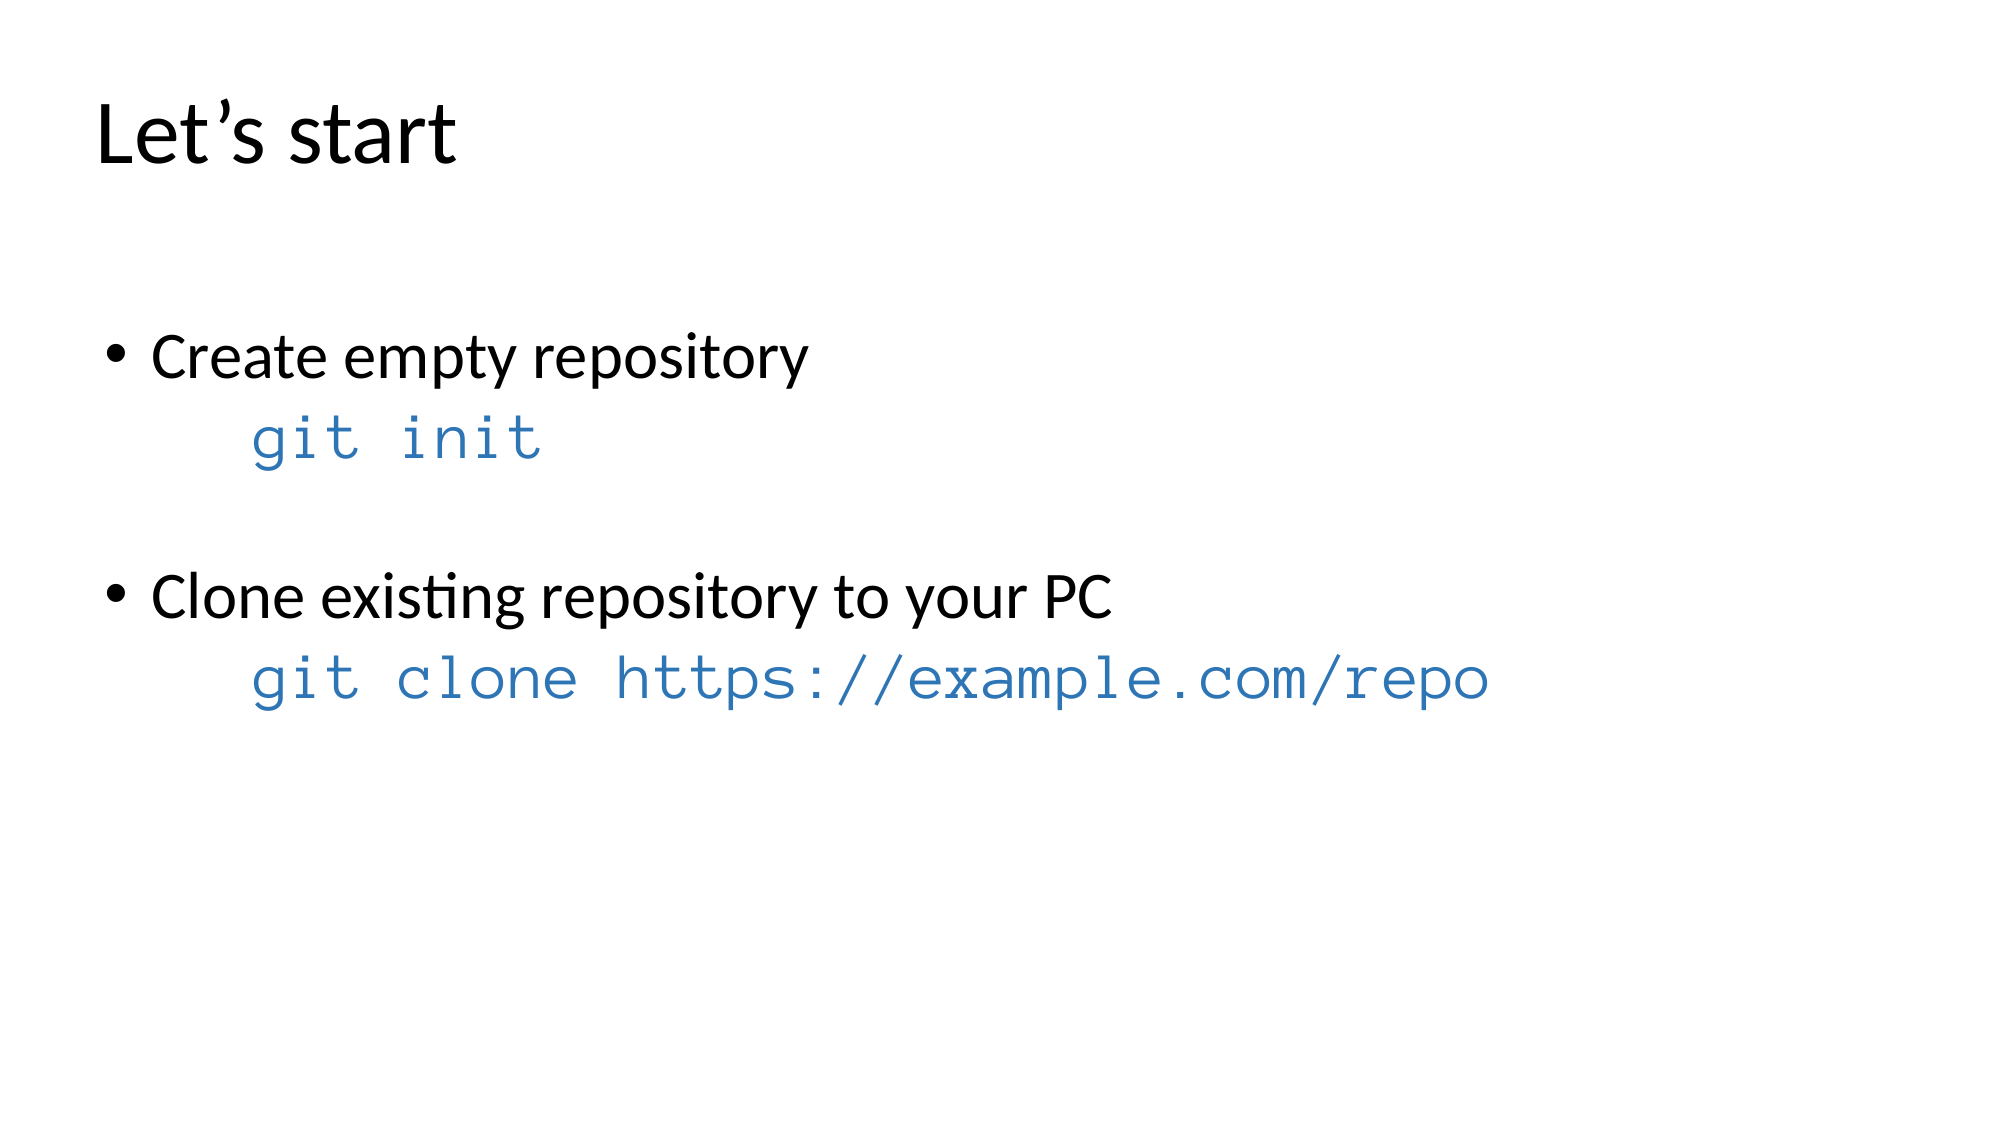

Let’s start
Create empty repository
	git init

Clone existing repository to your PC
	git clone https://example.com/repo